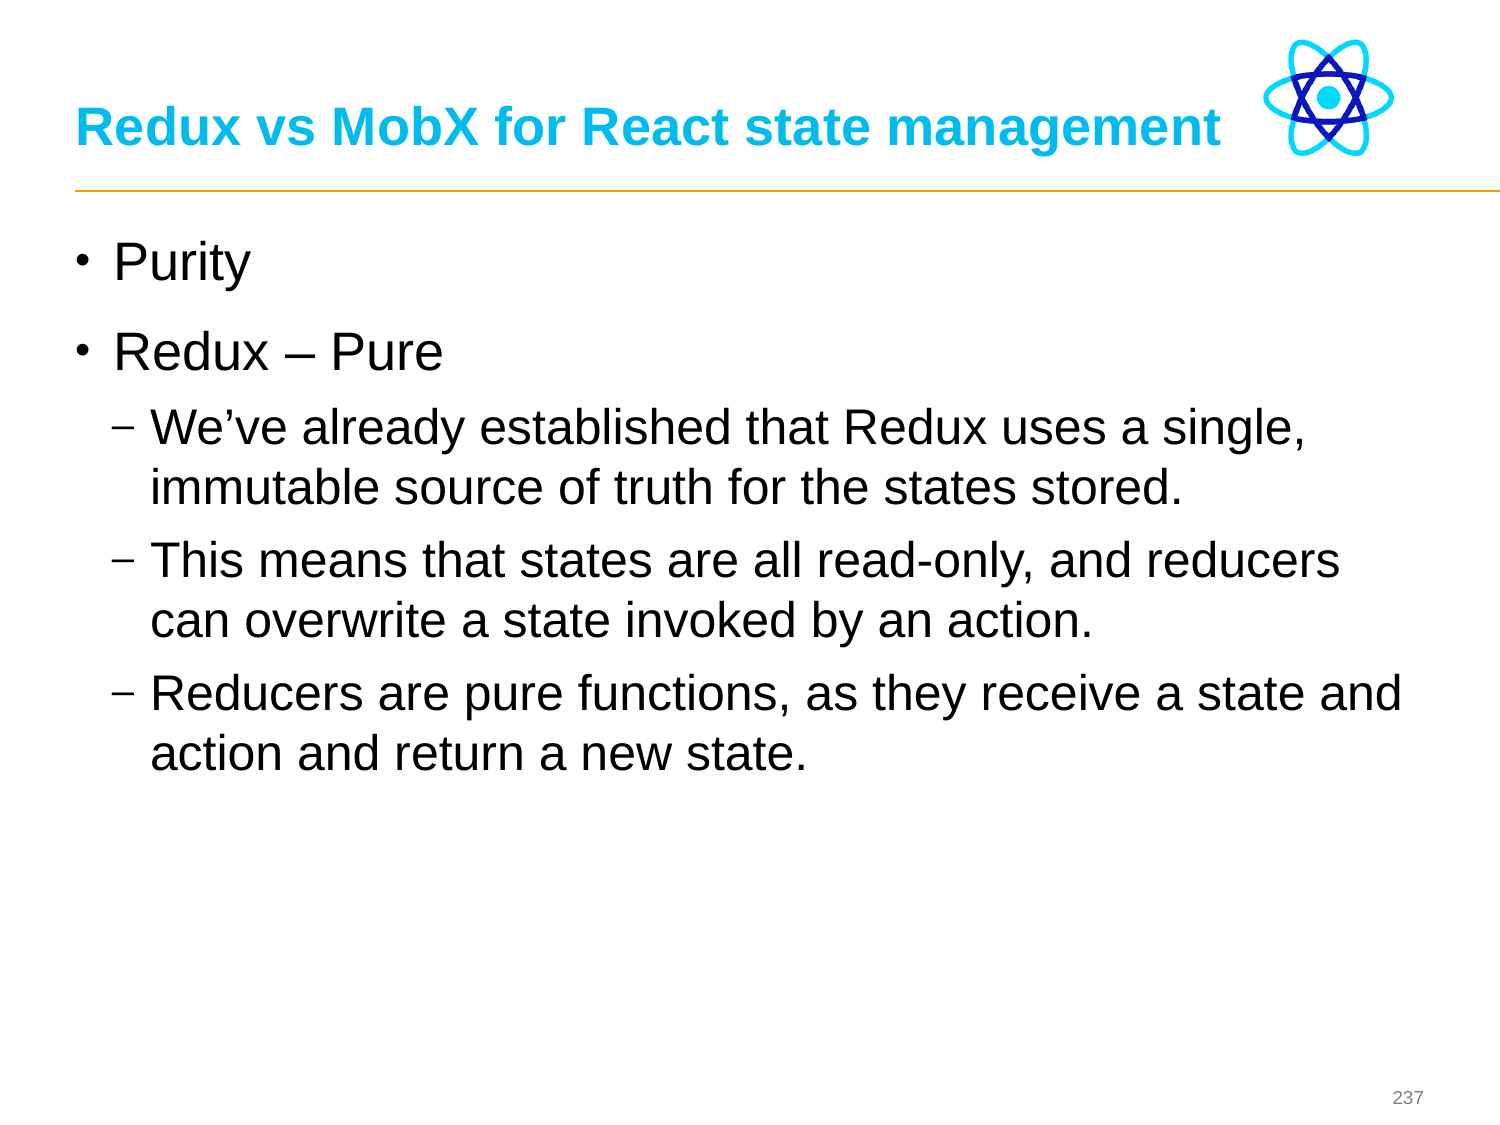

# Redux vs MobX for React state management
Purity
Redux – Pure
We’ve already established that Redux uses a single, immutable source of truth for the states stored.
This means that states are all read-only, and reducers can overwrite a state invoked by an action.
Reducers are pure functions, as they receive a state and action and return a new state.